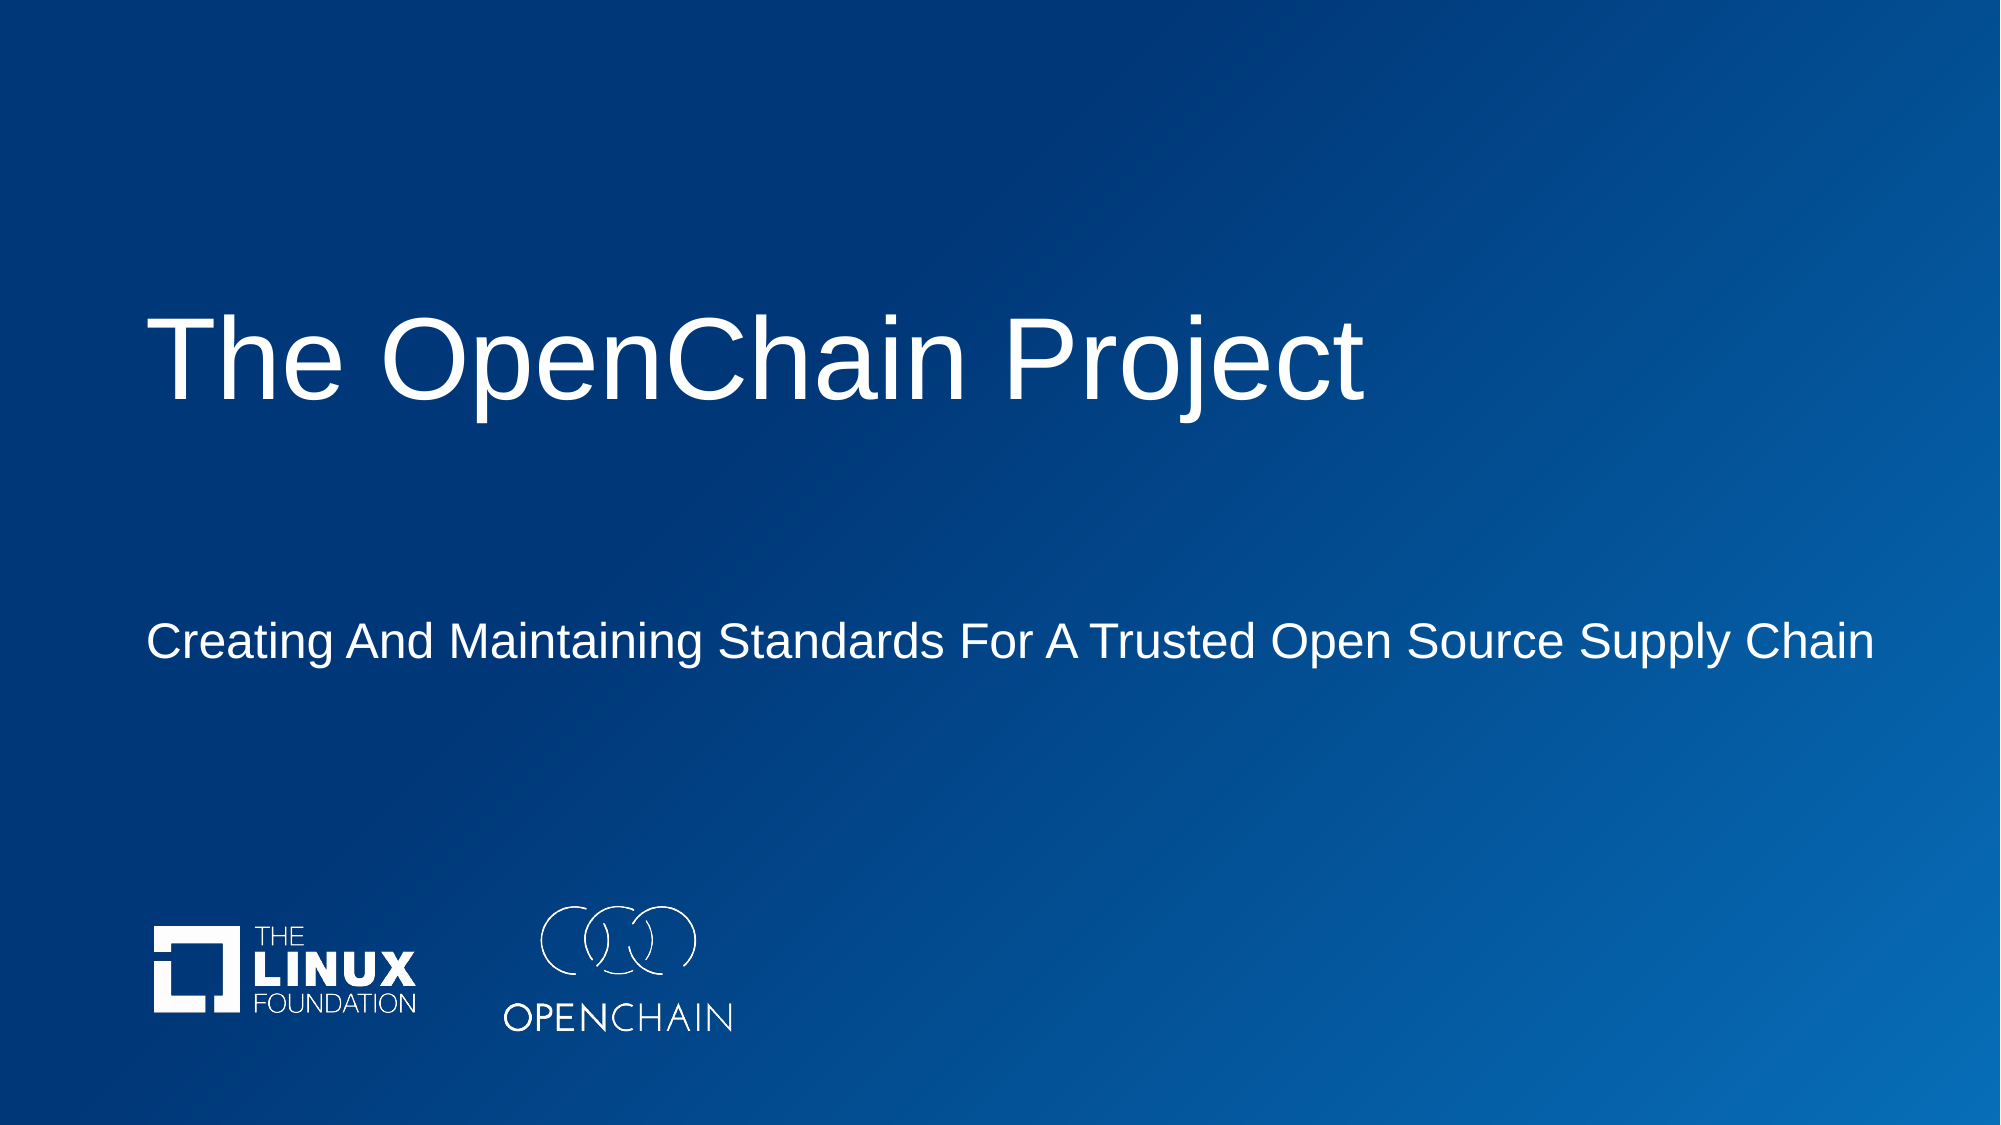

# The OpenChain Project
Creating And Maintaining Standards For A Trusted Open Source Supply Chain